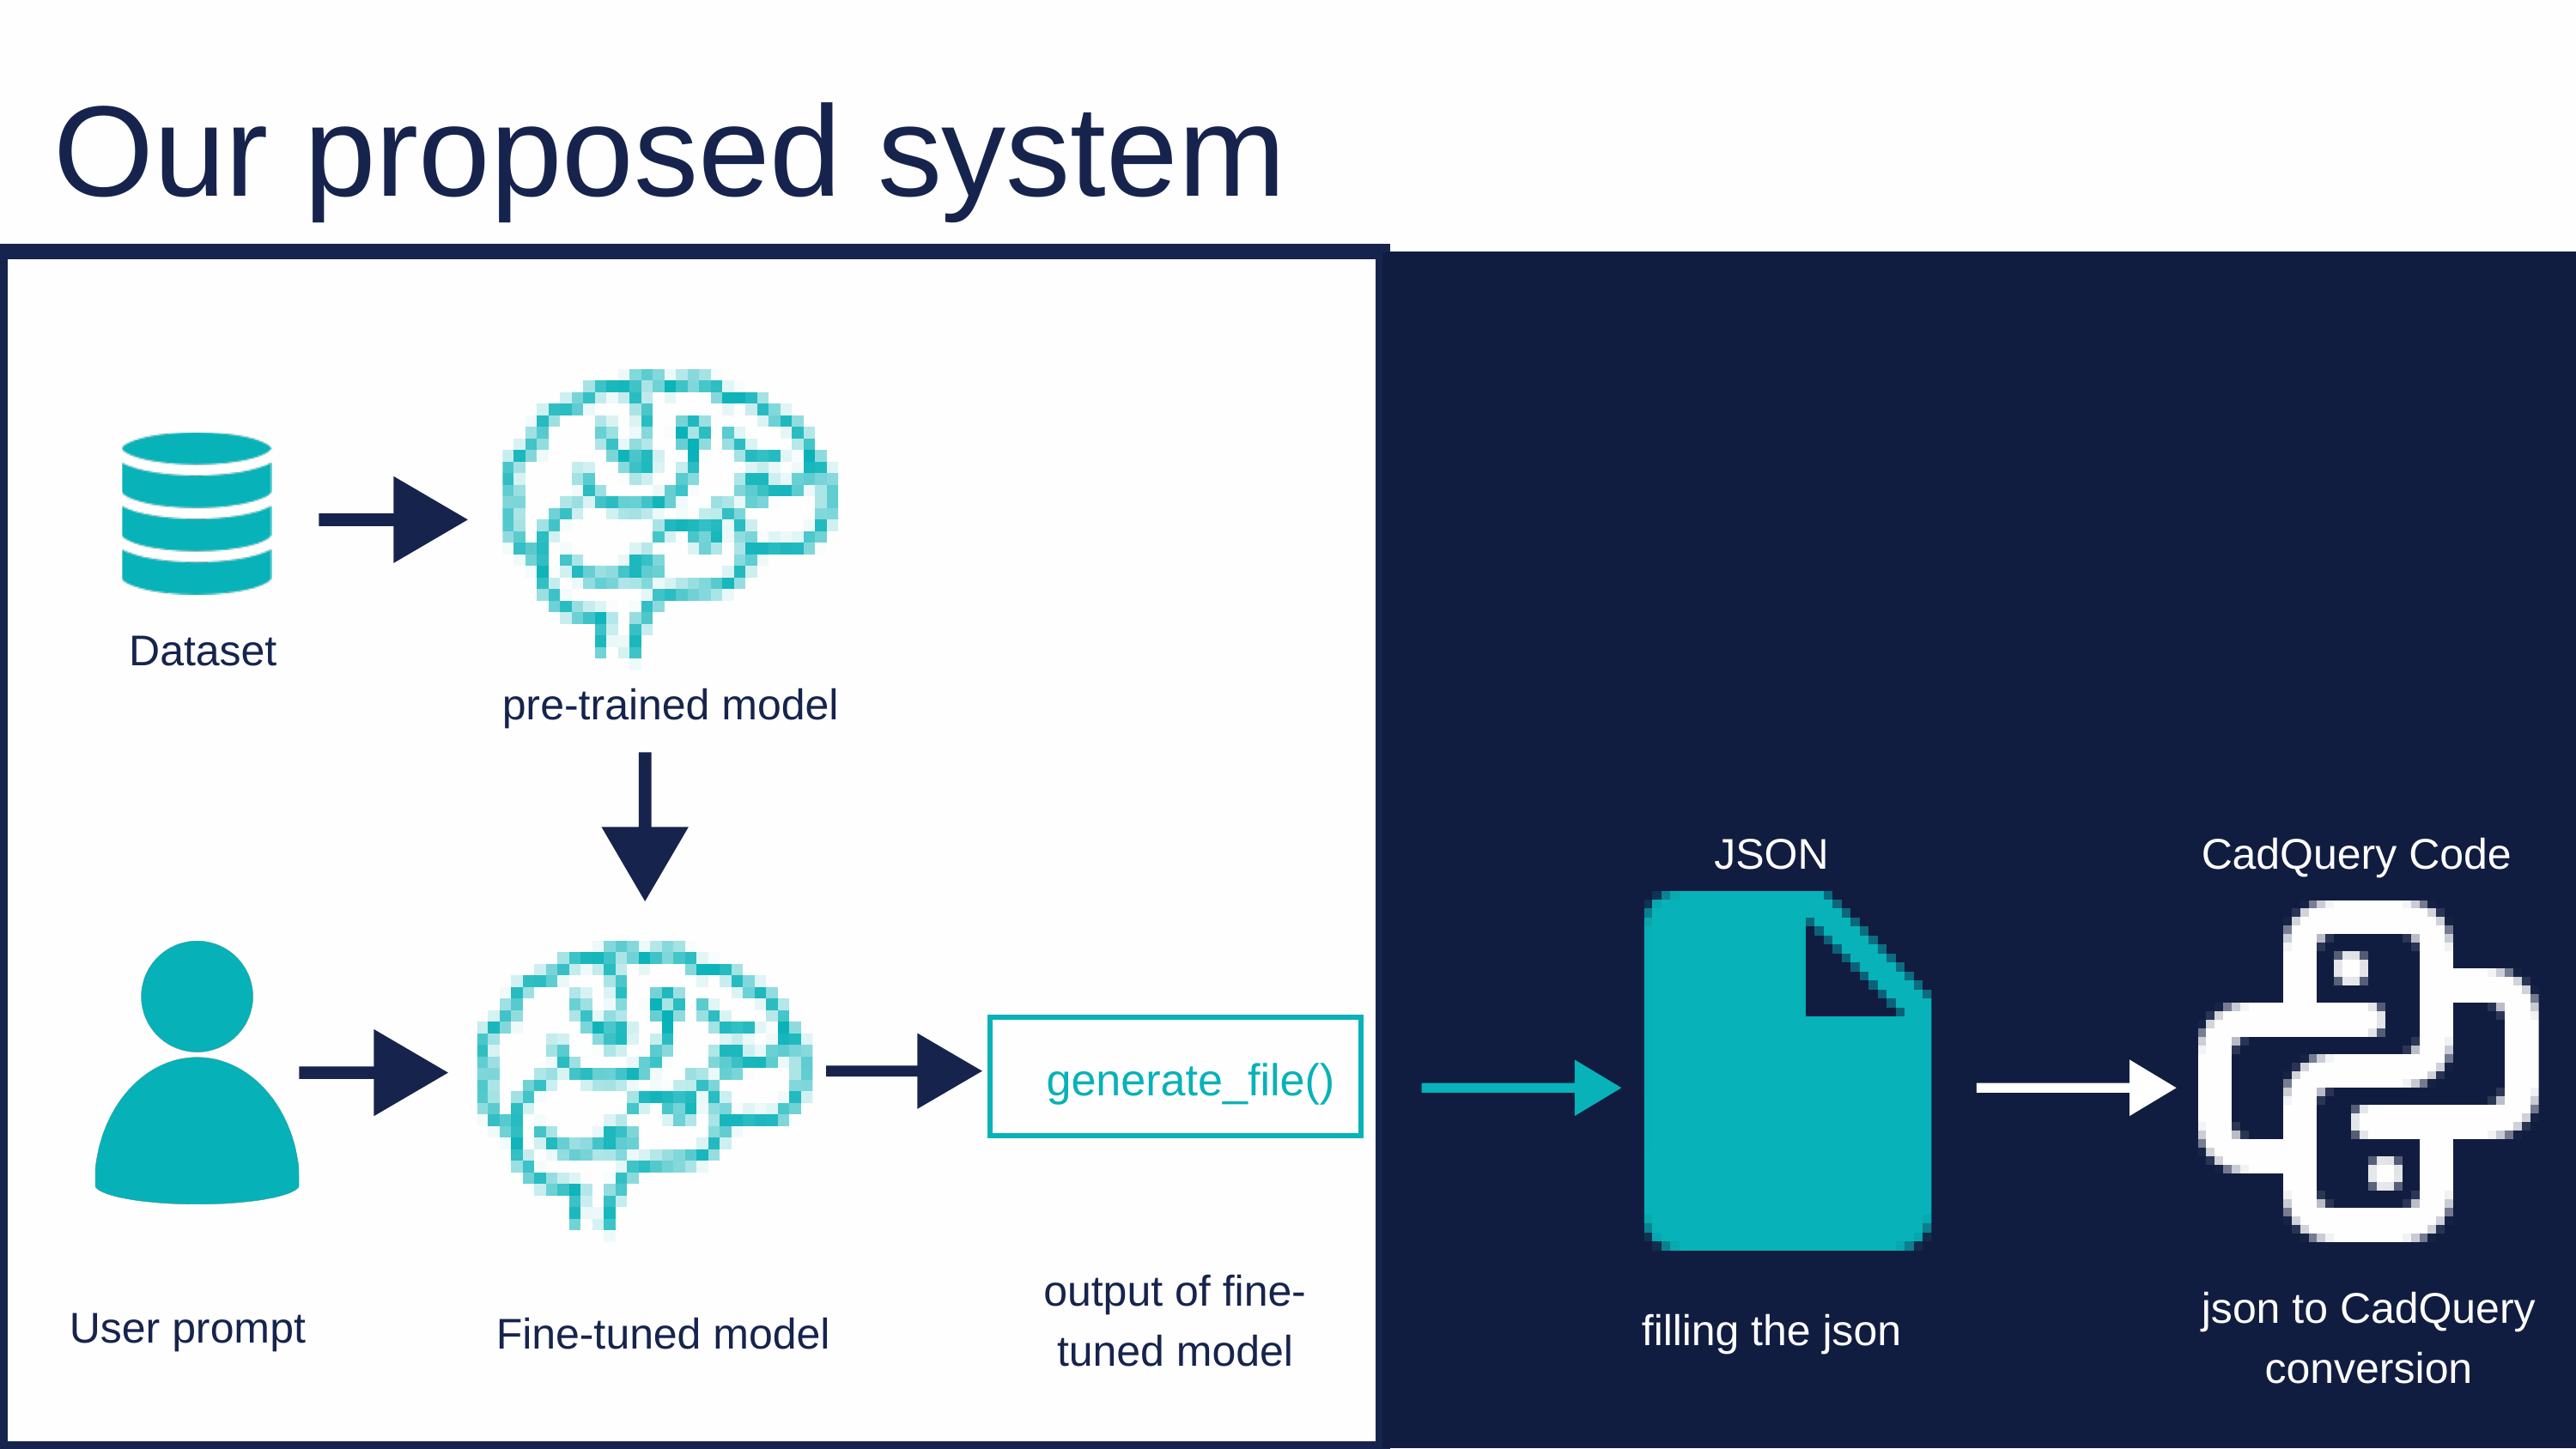

Our proposed system

Dataset
pre-trained model

JSON
CadQuery Code

generate_file()

output of fine-tuned model
json to CadQuery conversion
User prompt
filling the json
Fine-tuned model